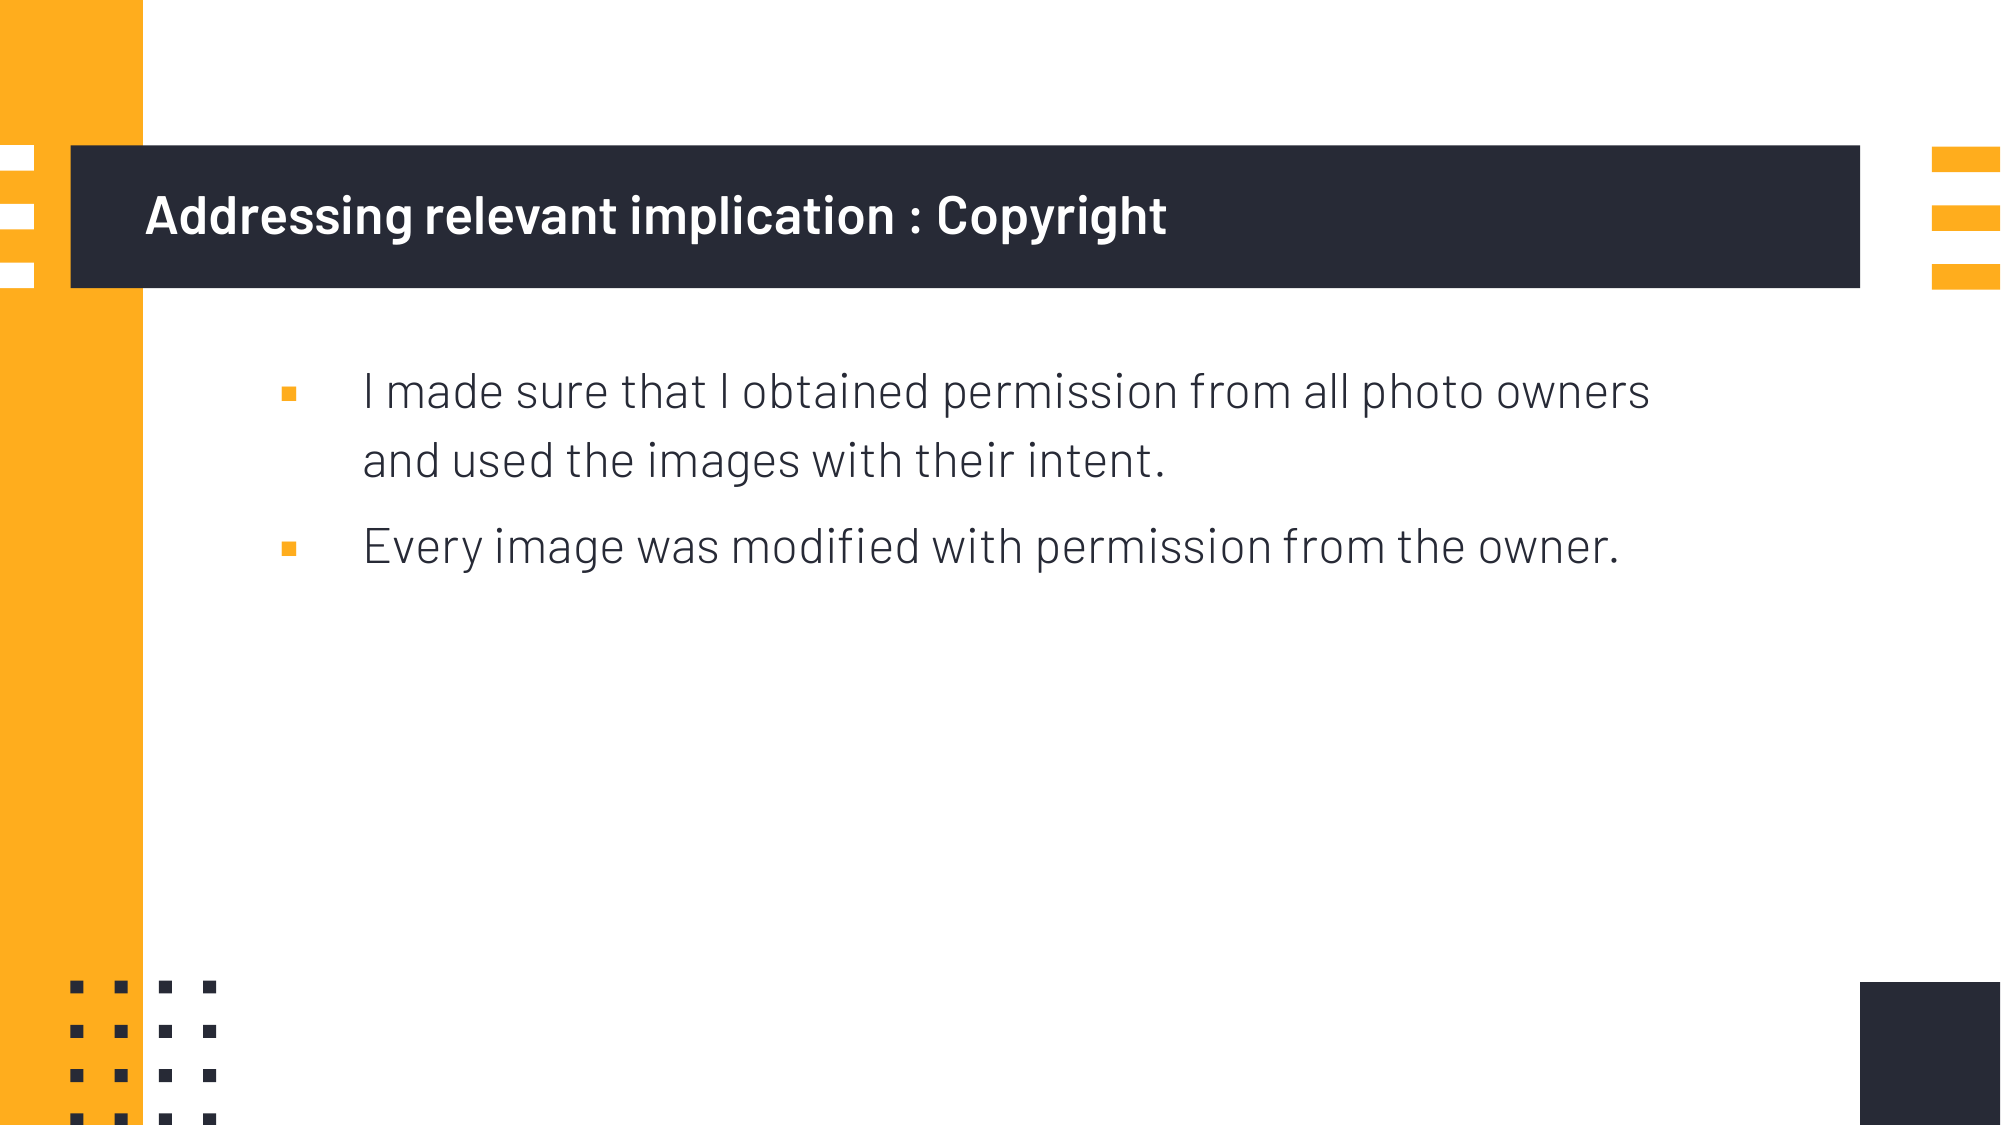

# Addressing relevant implication : Copyright
I made sure that I obtained permission from all photo owners and used the images with their intent.
Every image was modified with permission from the owner.